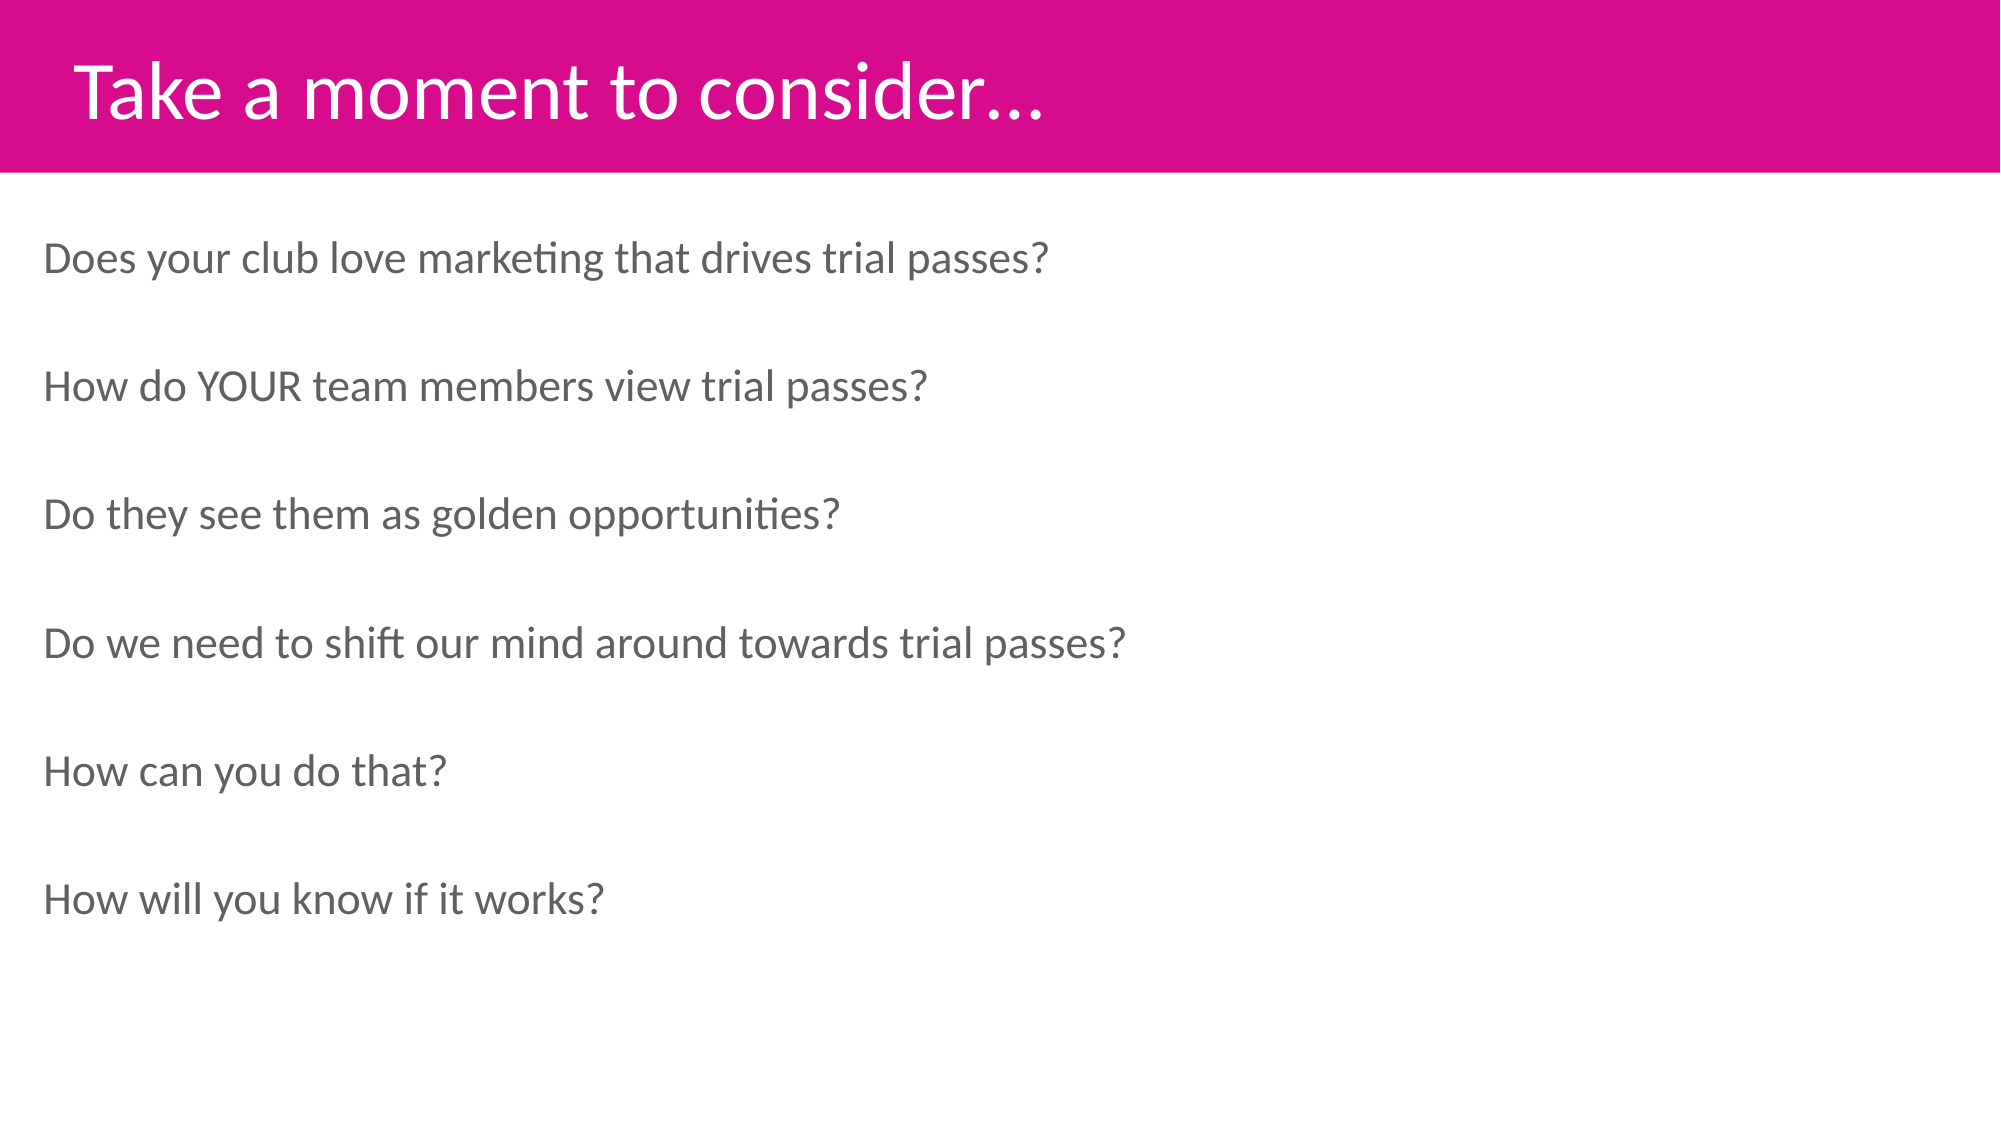

Take a moment to consider…
Does your club love marketing that drives trial passes?

How do YOUR team members view trial passes?

Do they see them as golden opportunities?

Do we need to shift our mind around towards trial passes?

How can you do that?

How will you know if it works?